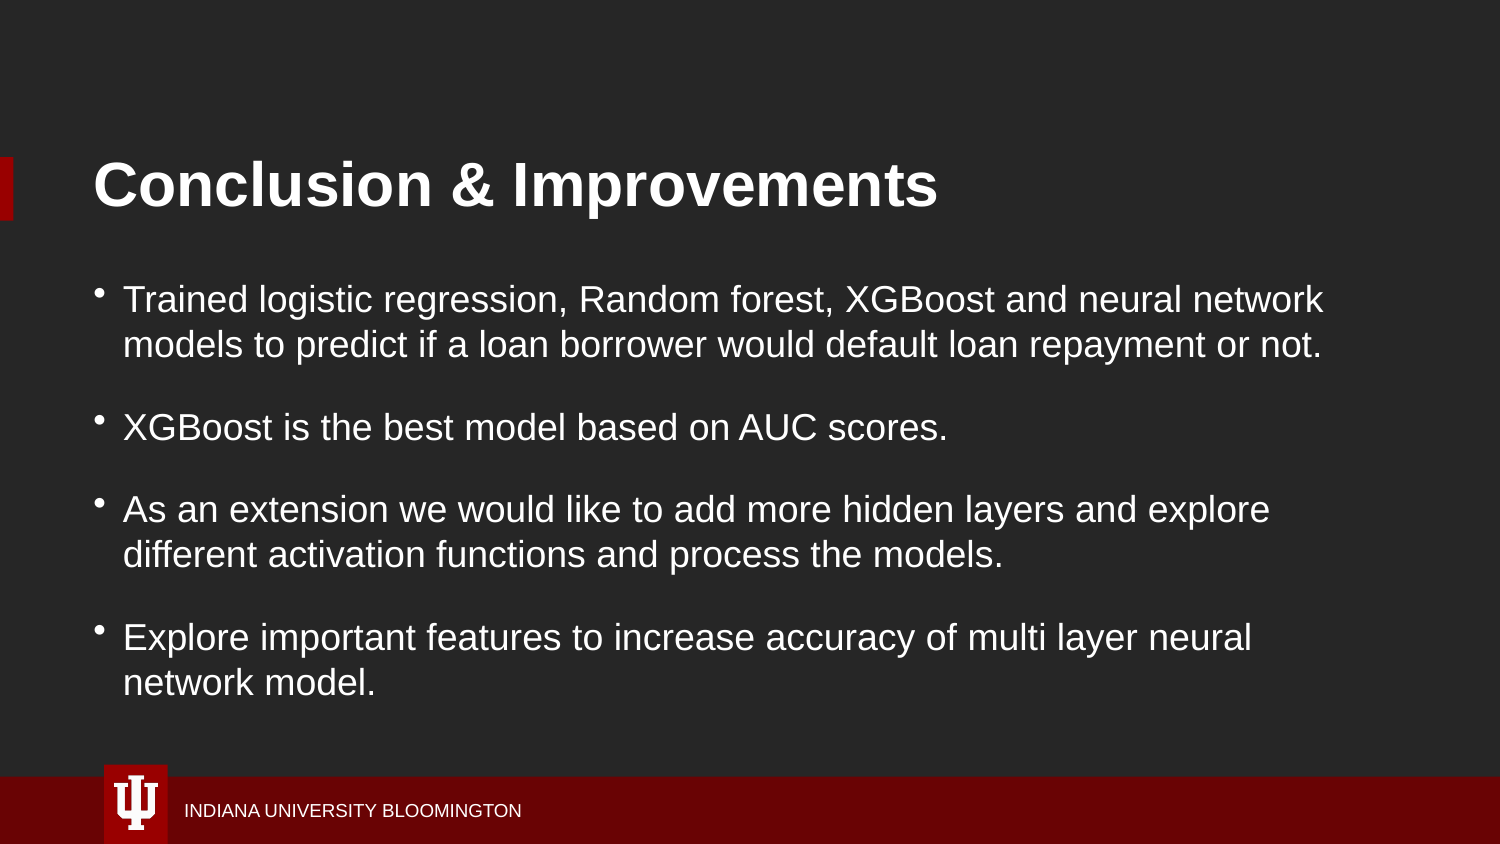

# Conclusion & Improvements
Trained logistic regression, Random forest, XGBoost and neural network models to predict if a loan borrower would default loan repayment or not.
XGBoost is the best model based on AUC scores.
As an extension we would like to add more hidden layers and explore different activation functions and process the models.
Explore important features to increase accuracy of multi layer neural network model.